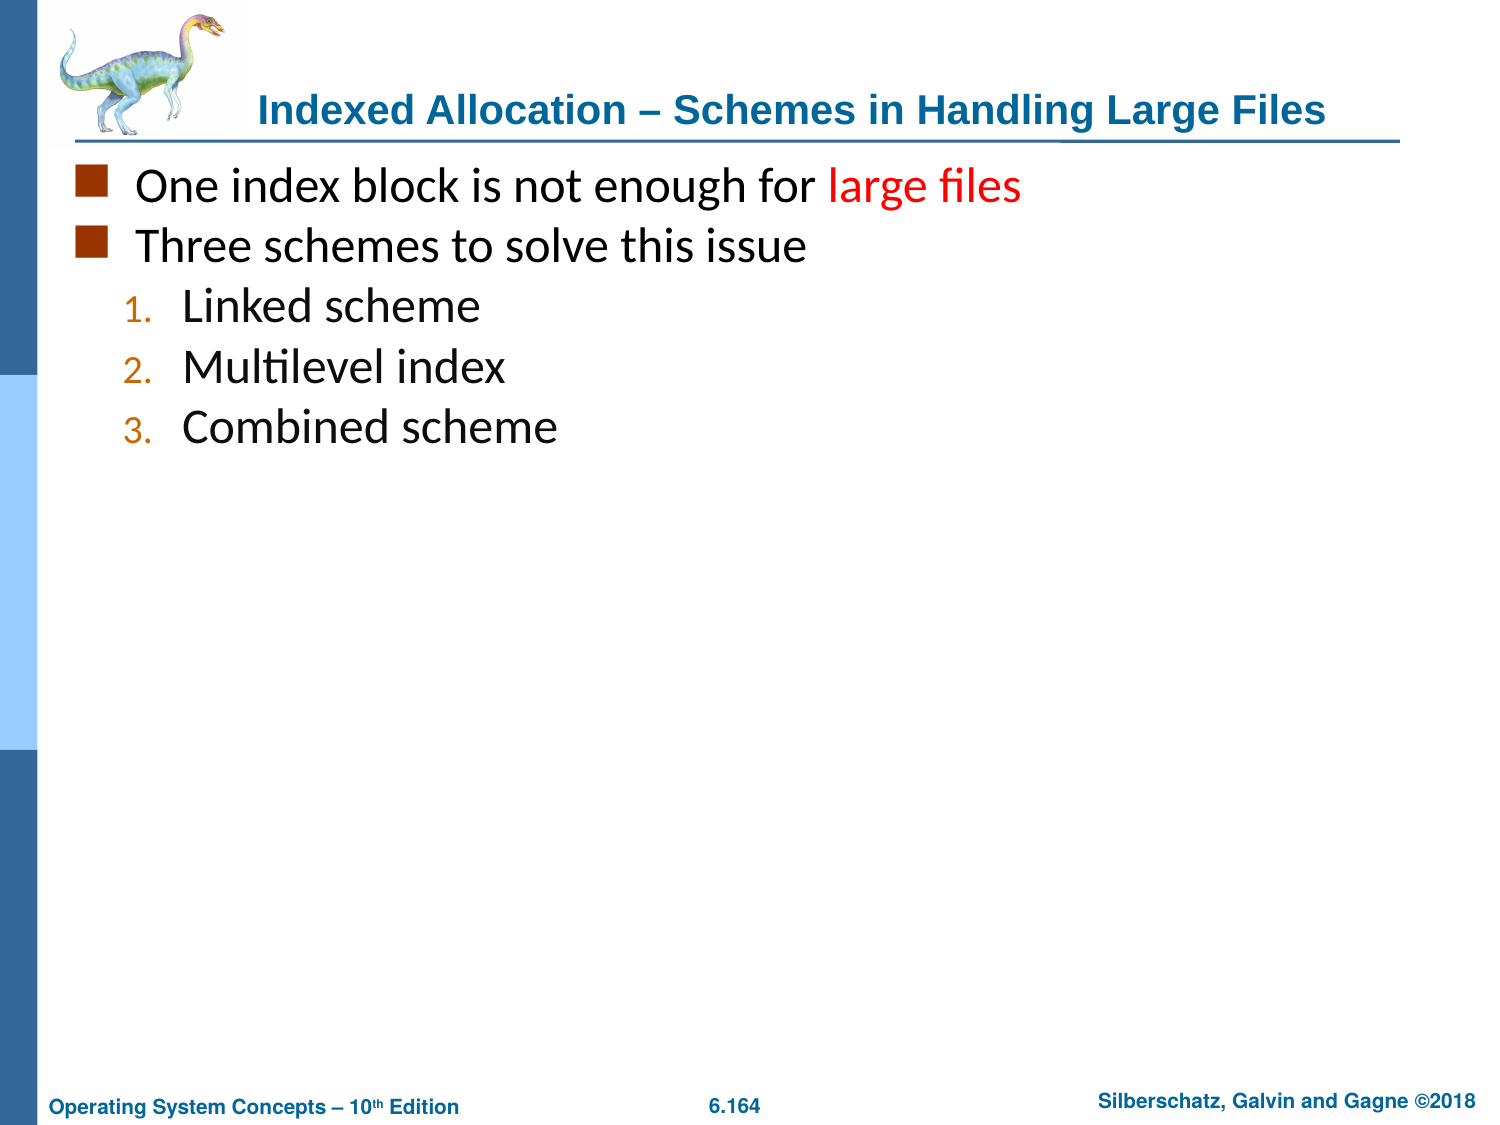

# Indexed Allocation – Schemes in Handling Large Files
One index block is not enough for large files
Three schemes to solve this issue
Linked scheme
Multilevel index
Combined scheme